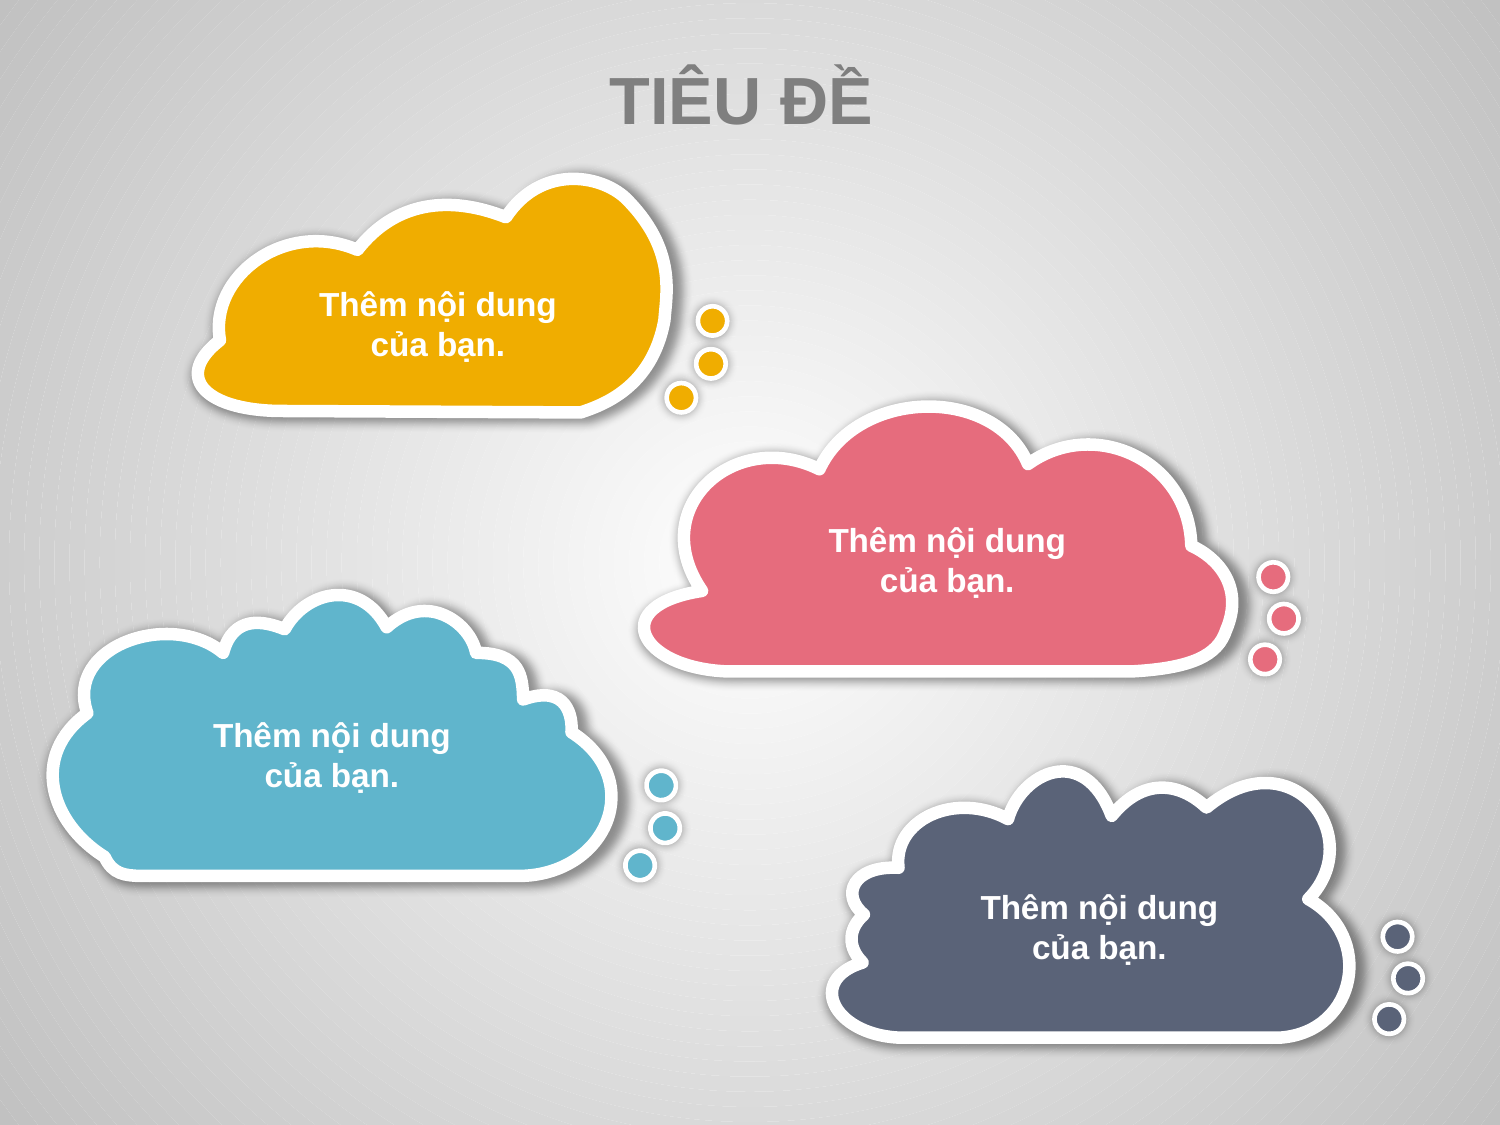

TIÊU ĐỀ

Thêm nội dung của bạn.

Thêm nội dung của bạn.

Thêm nội dung của bạn.

Thêm nội dung của bạn.